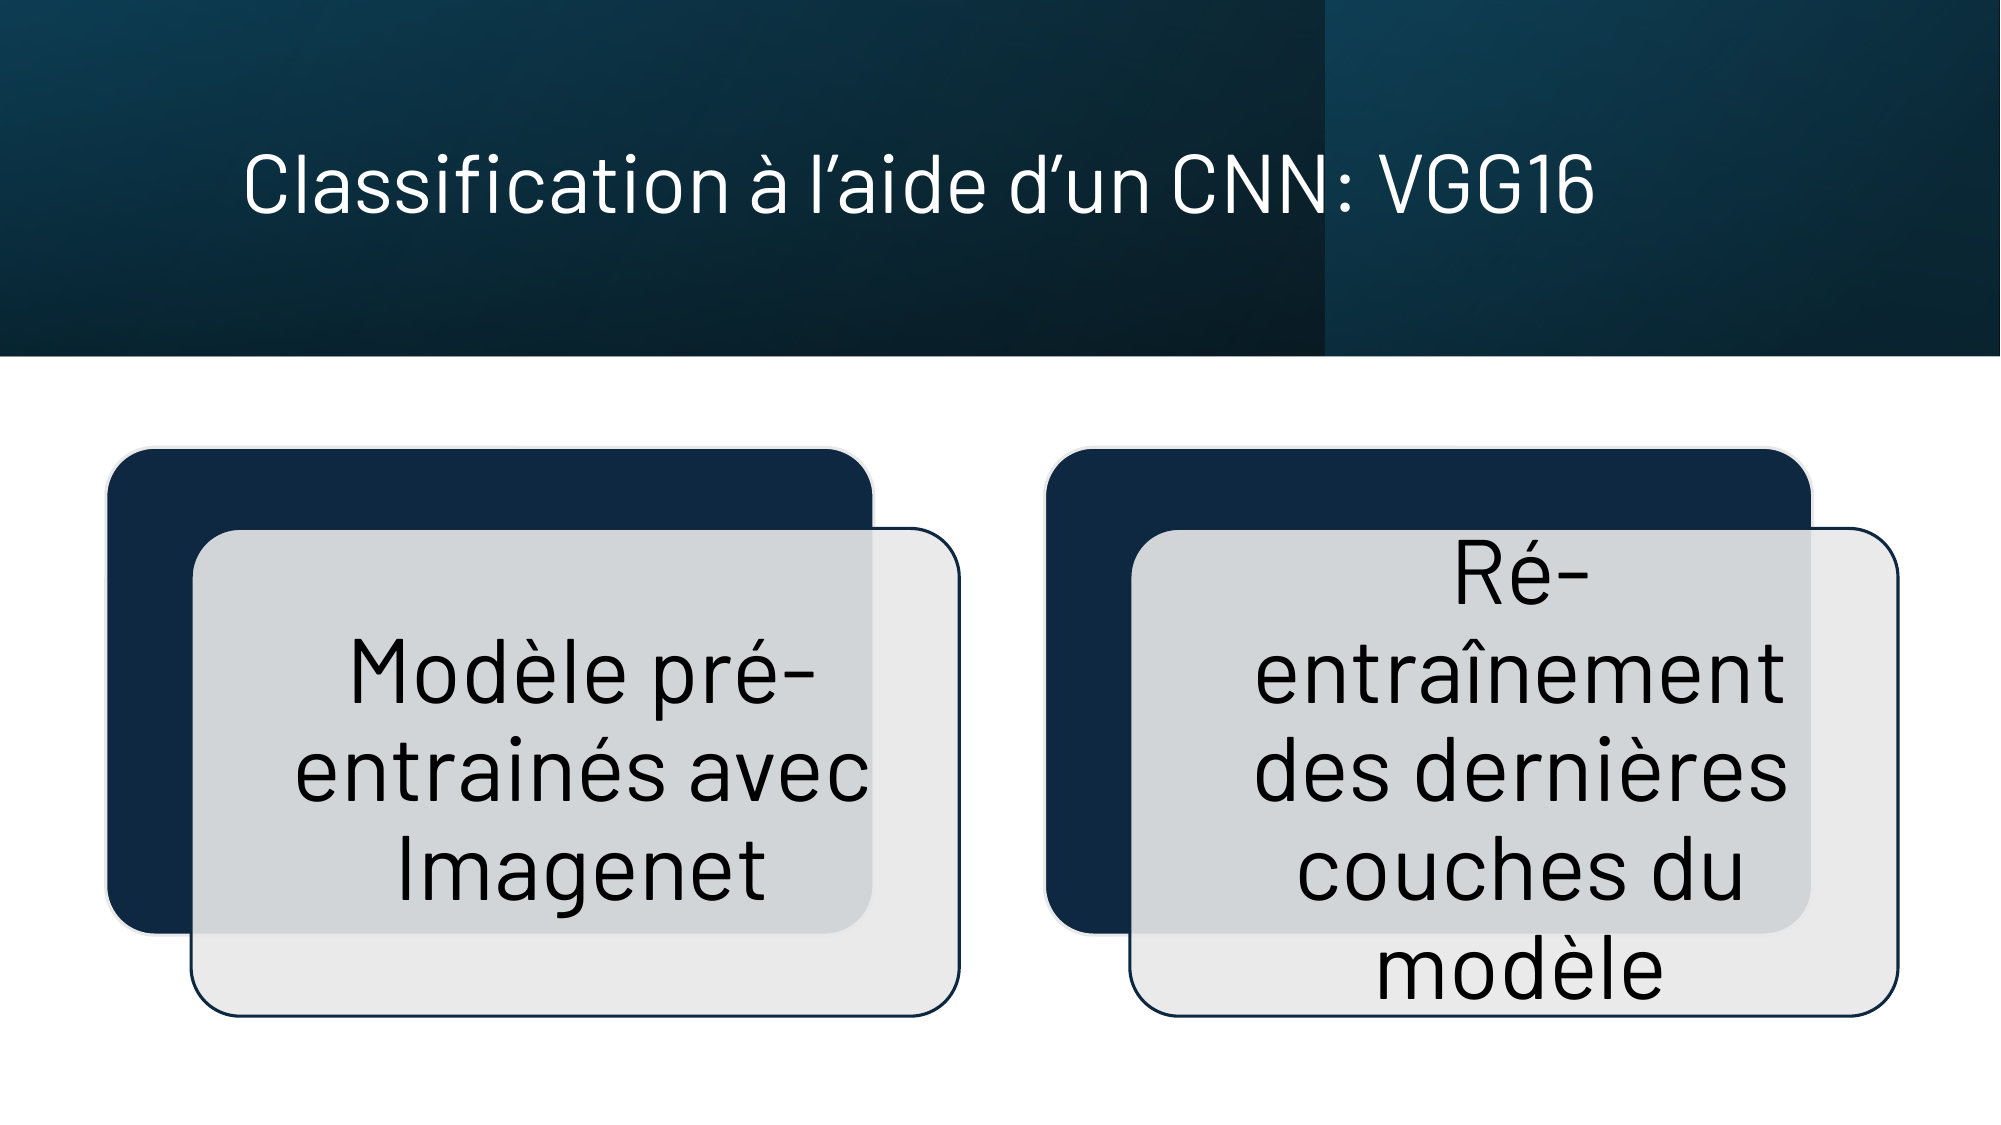

# Classification à l’aide d’un CNN: VGG16
Modèle pré-entrainés avec Imagenet
Ré-entraînement des dernières couches du modèle